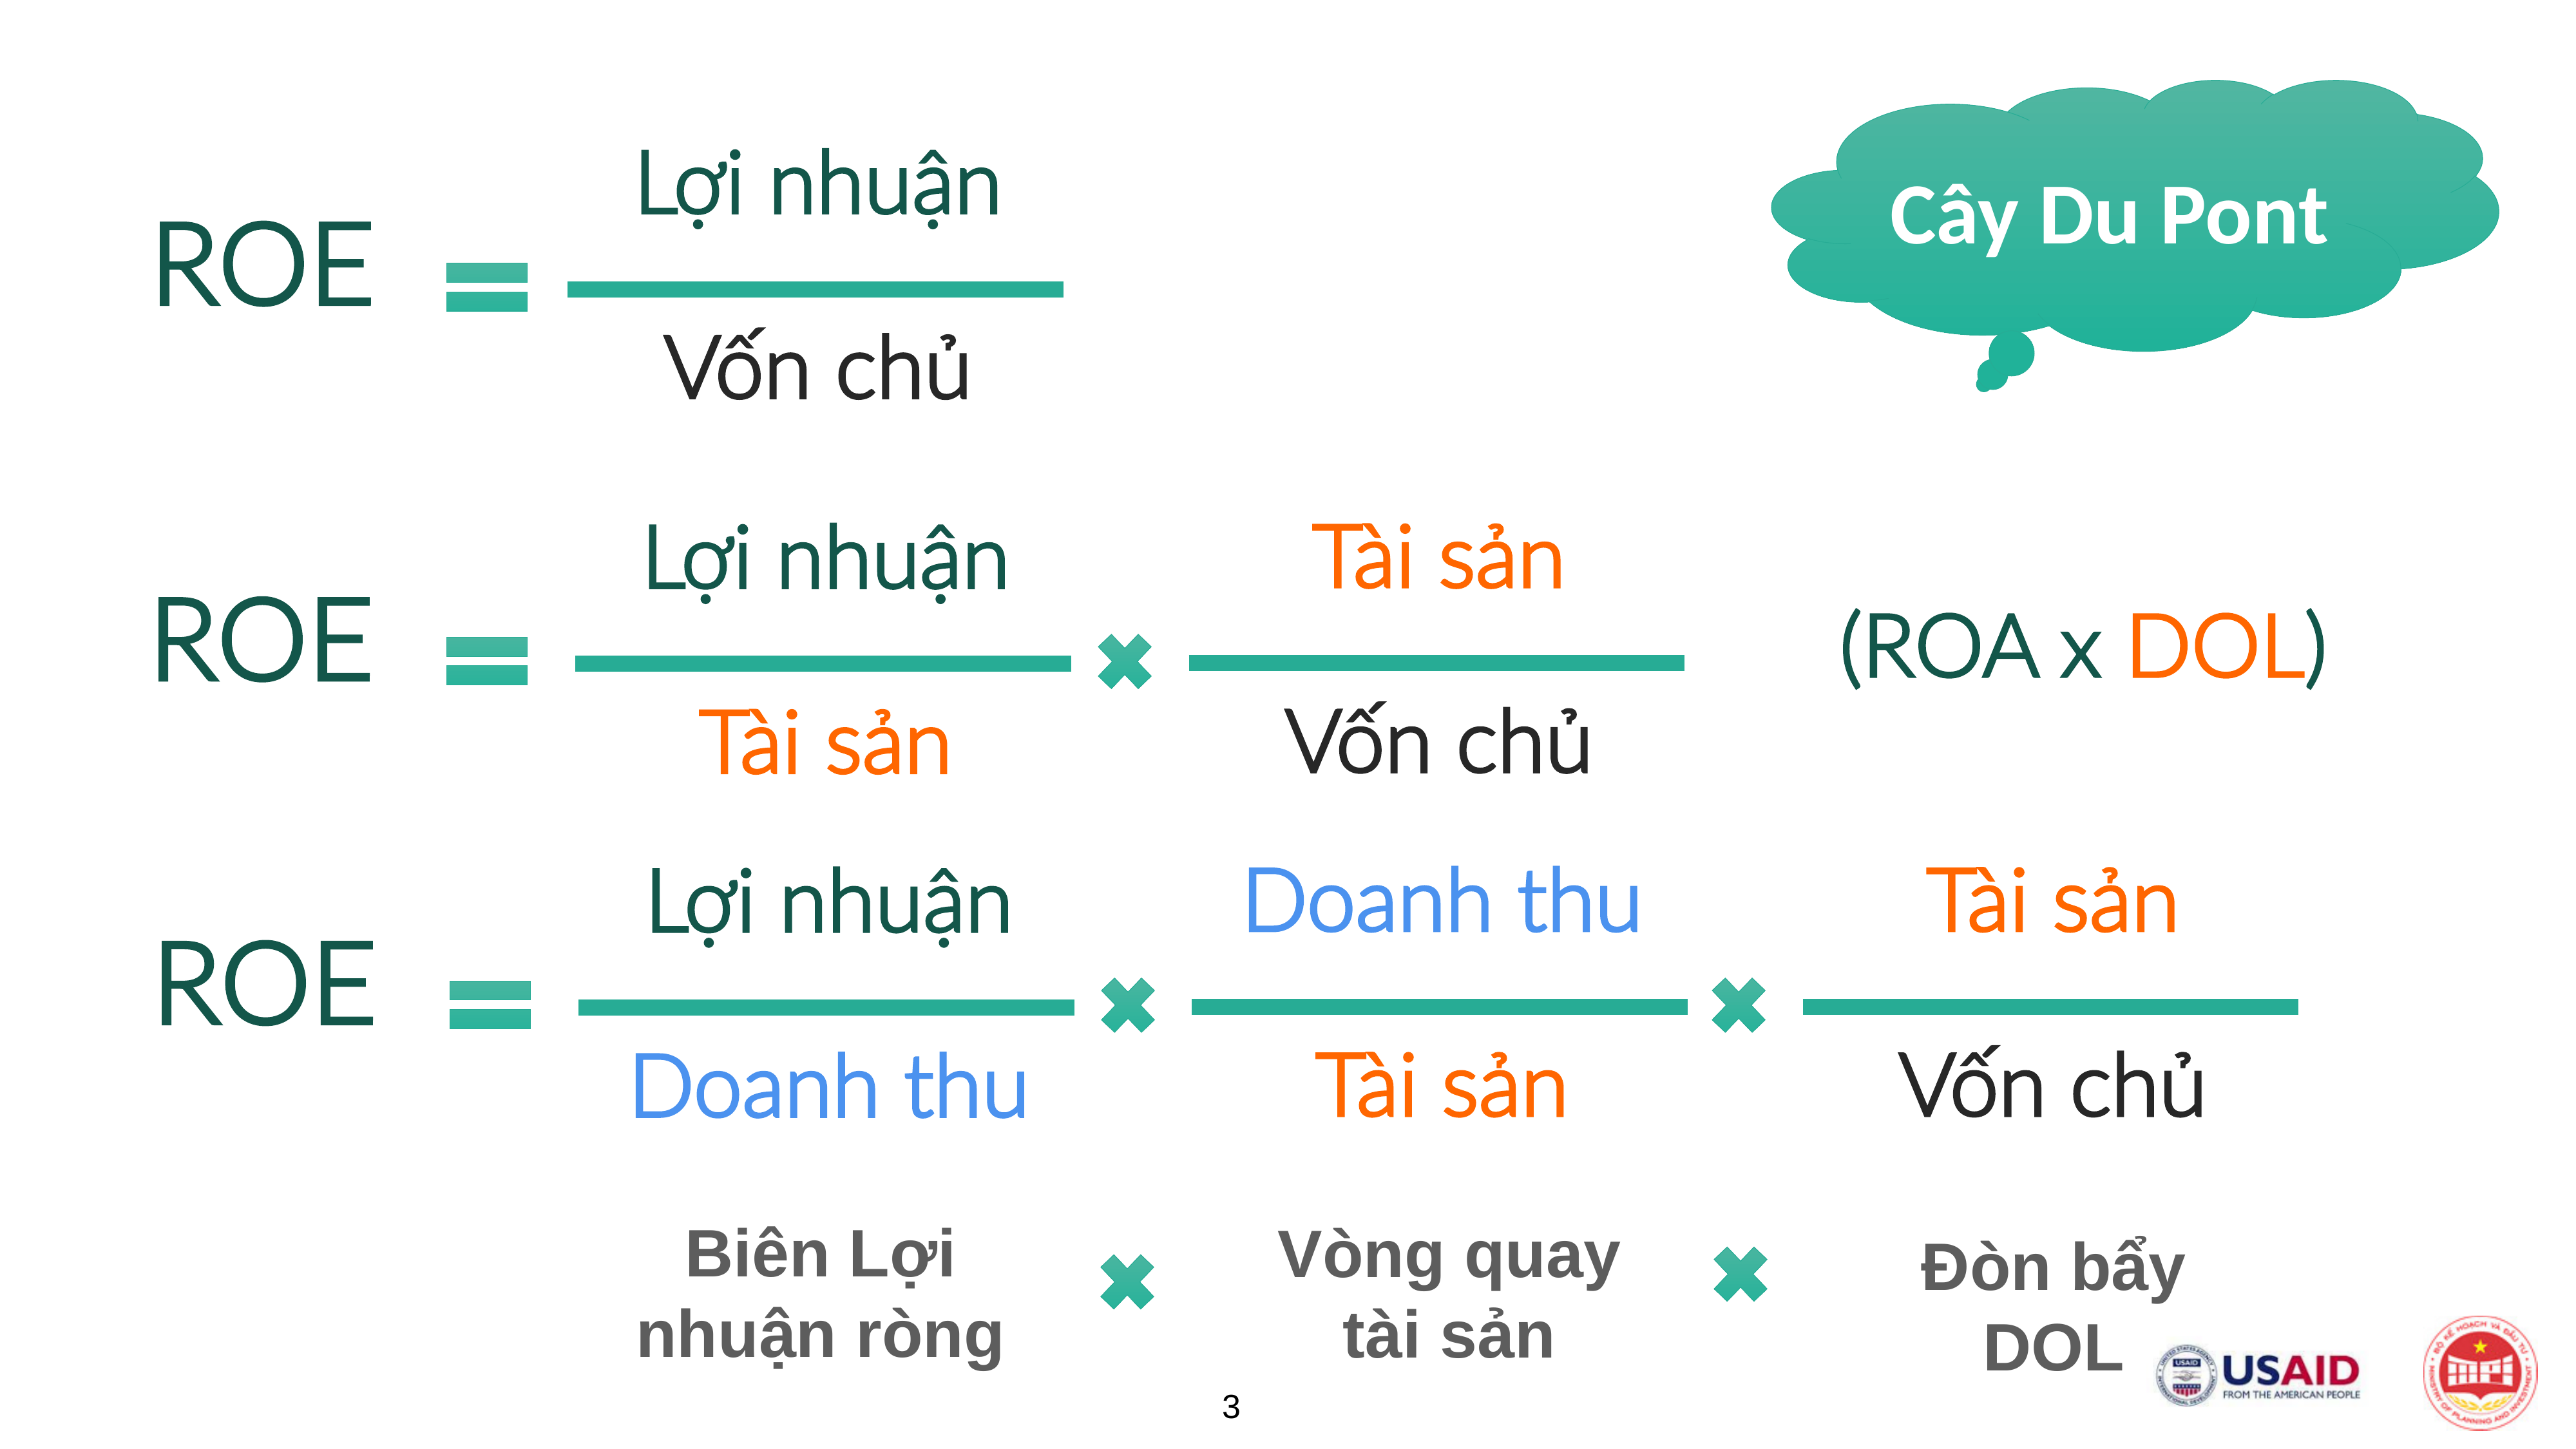

Cây Du Pont
Lợi nhuận

ROE
Vốn chủ
Tài sản
Lợi nhuận

(ROA x DOL)
ROE
Vốn chủ
Tài sản
Doanh thu
Tài sản
Lợi nhuận

ROE
Tài sản
Vốn chủ
Doanh thu
Biên Lợi nhuận ròng
Vòng quay tài sản
Đòn bẩy DOL